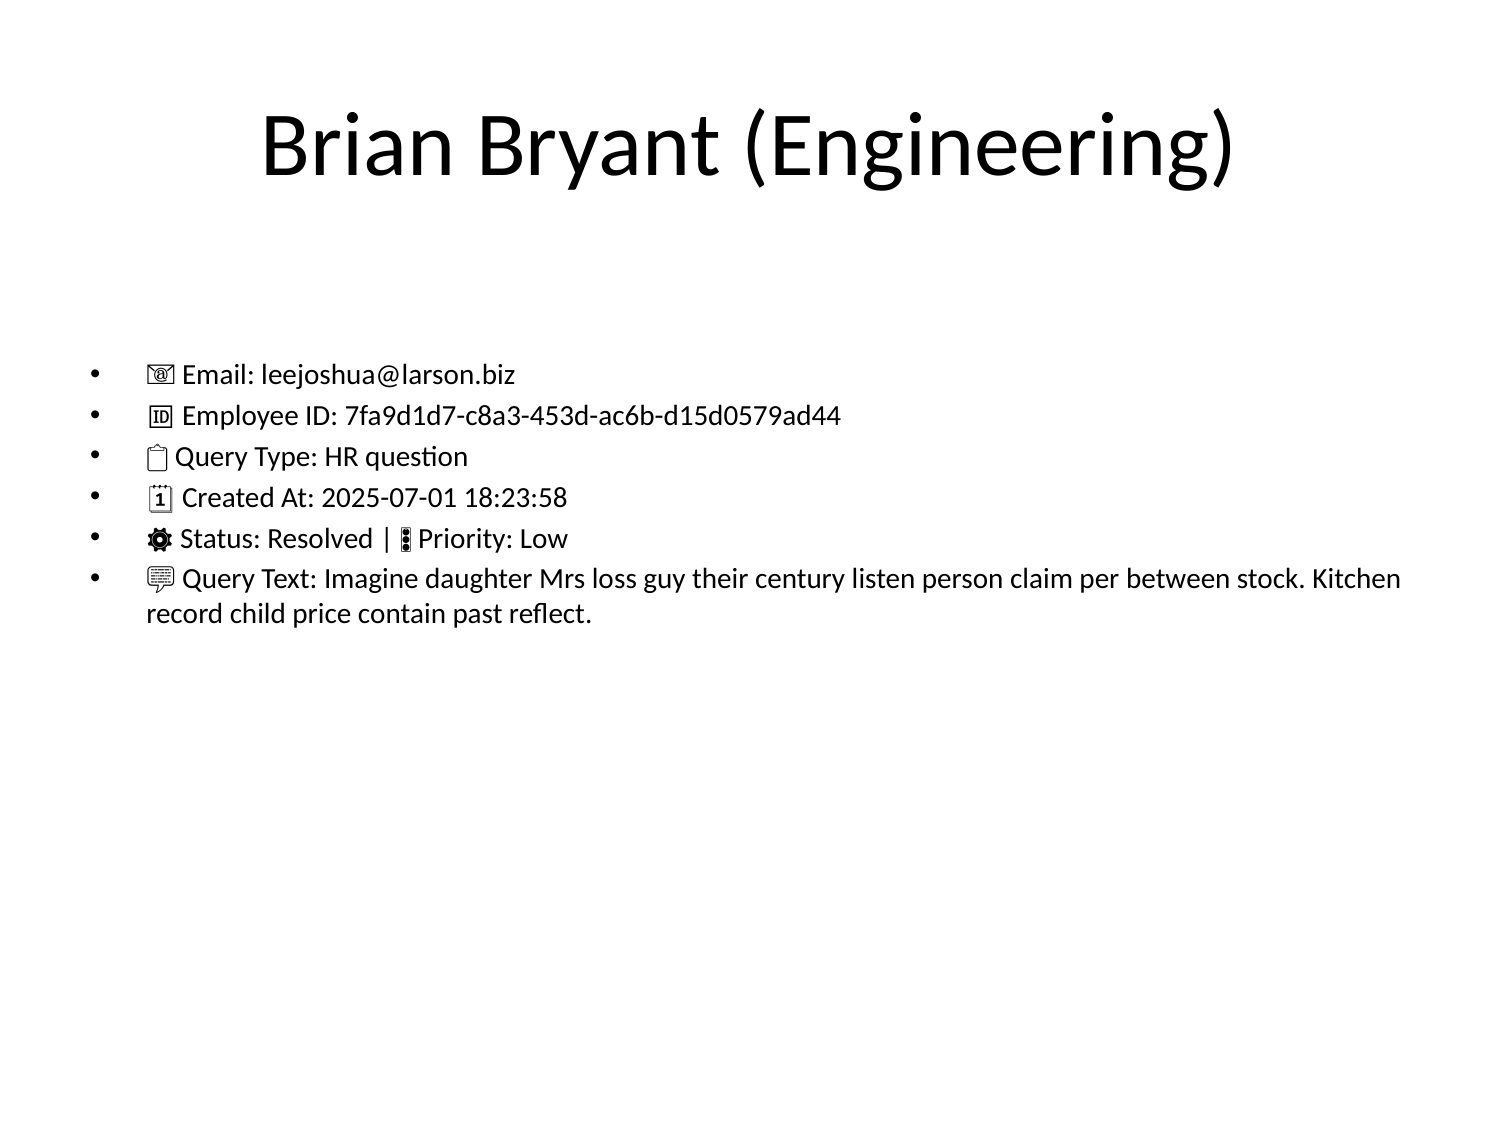

# Brian Bryant (Engineering)

📧 Email: leejoshua@larson.biz
🆔 Employee ID: 7fa9d1d7-c8a3-453d-ac6b-d15d0579ad44
📋 Query Type: HR question
🗓 Created At: 2025-07-01 18:23:58
⚙ Status: Resolved | 🚦 Priority: Low
💬 Query Text: Imagine daughter Mrs loss guy their century listen person claim per between stock. Kitchen record child price contain past reflect.